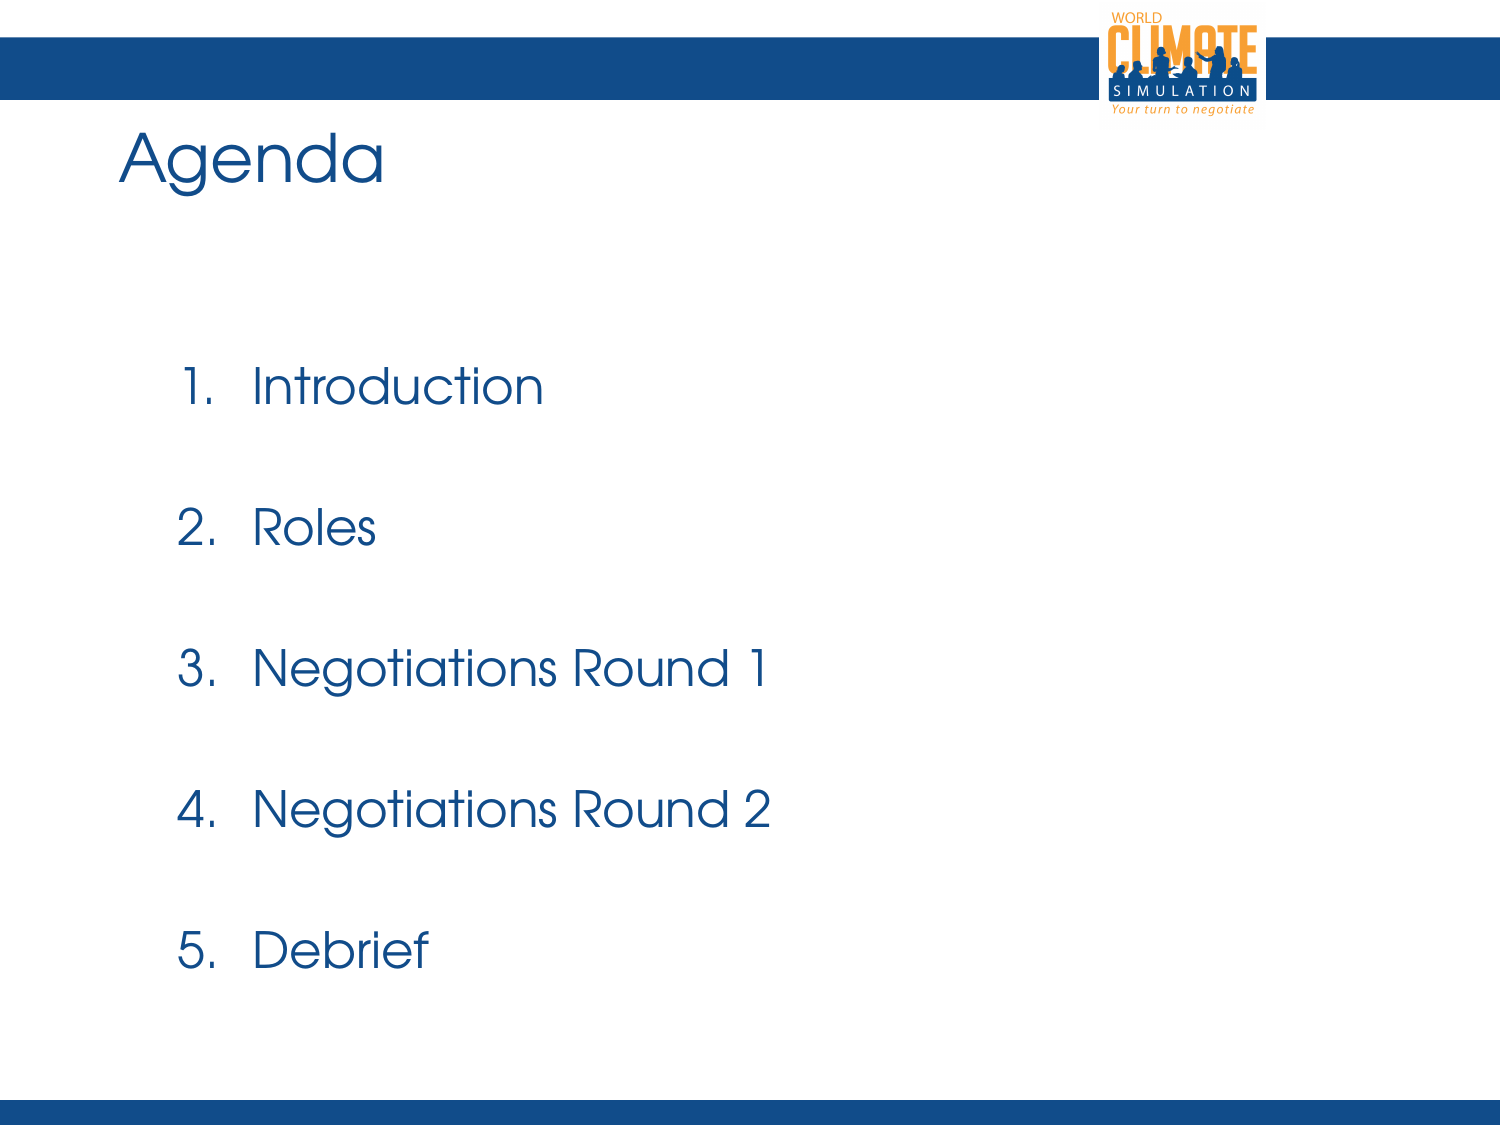

# Agenda
Introduction
Roles
Negotiations Round 1
Negotiations Round 2
Debrief